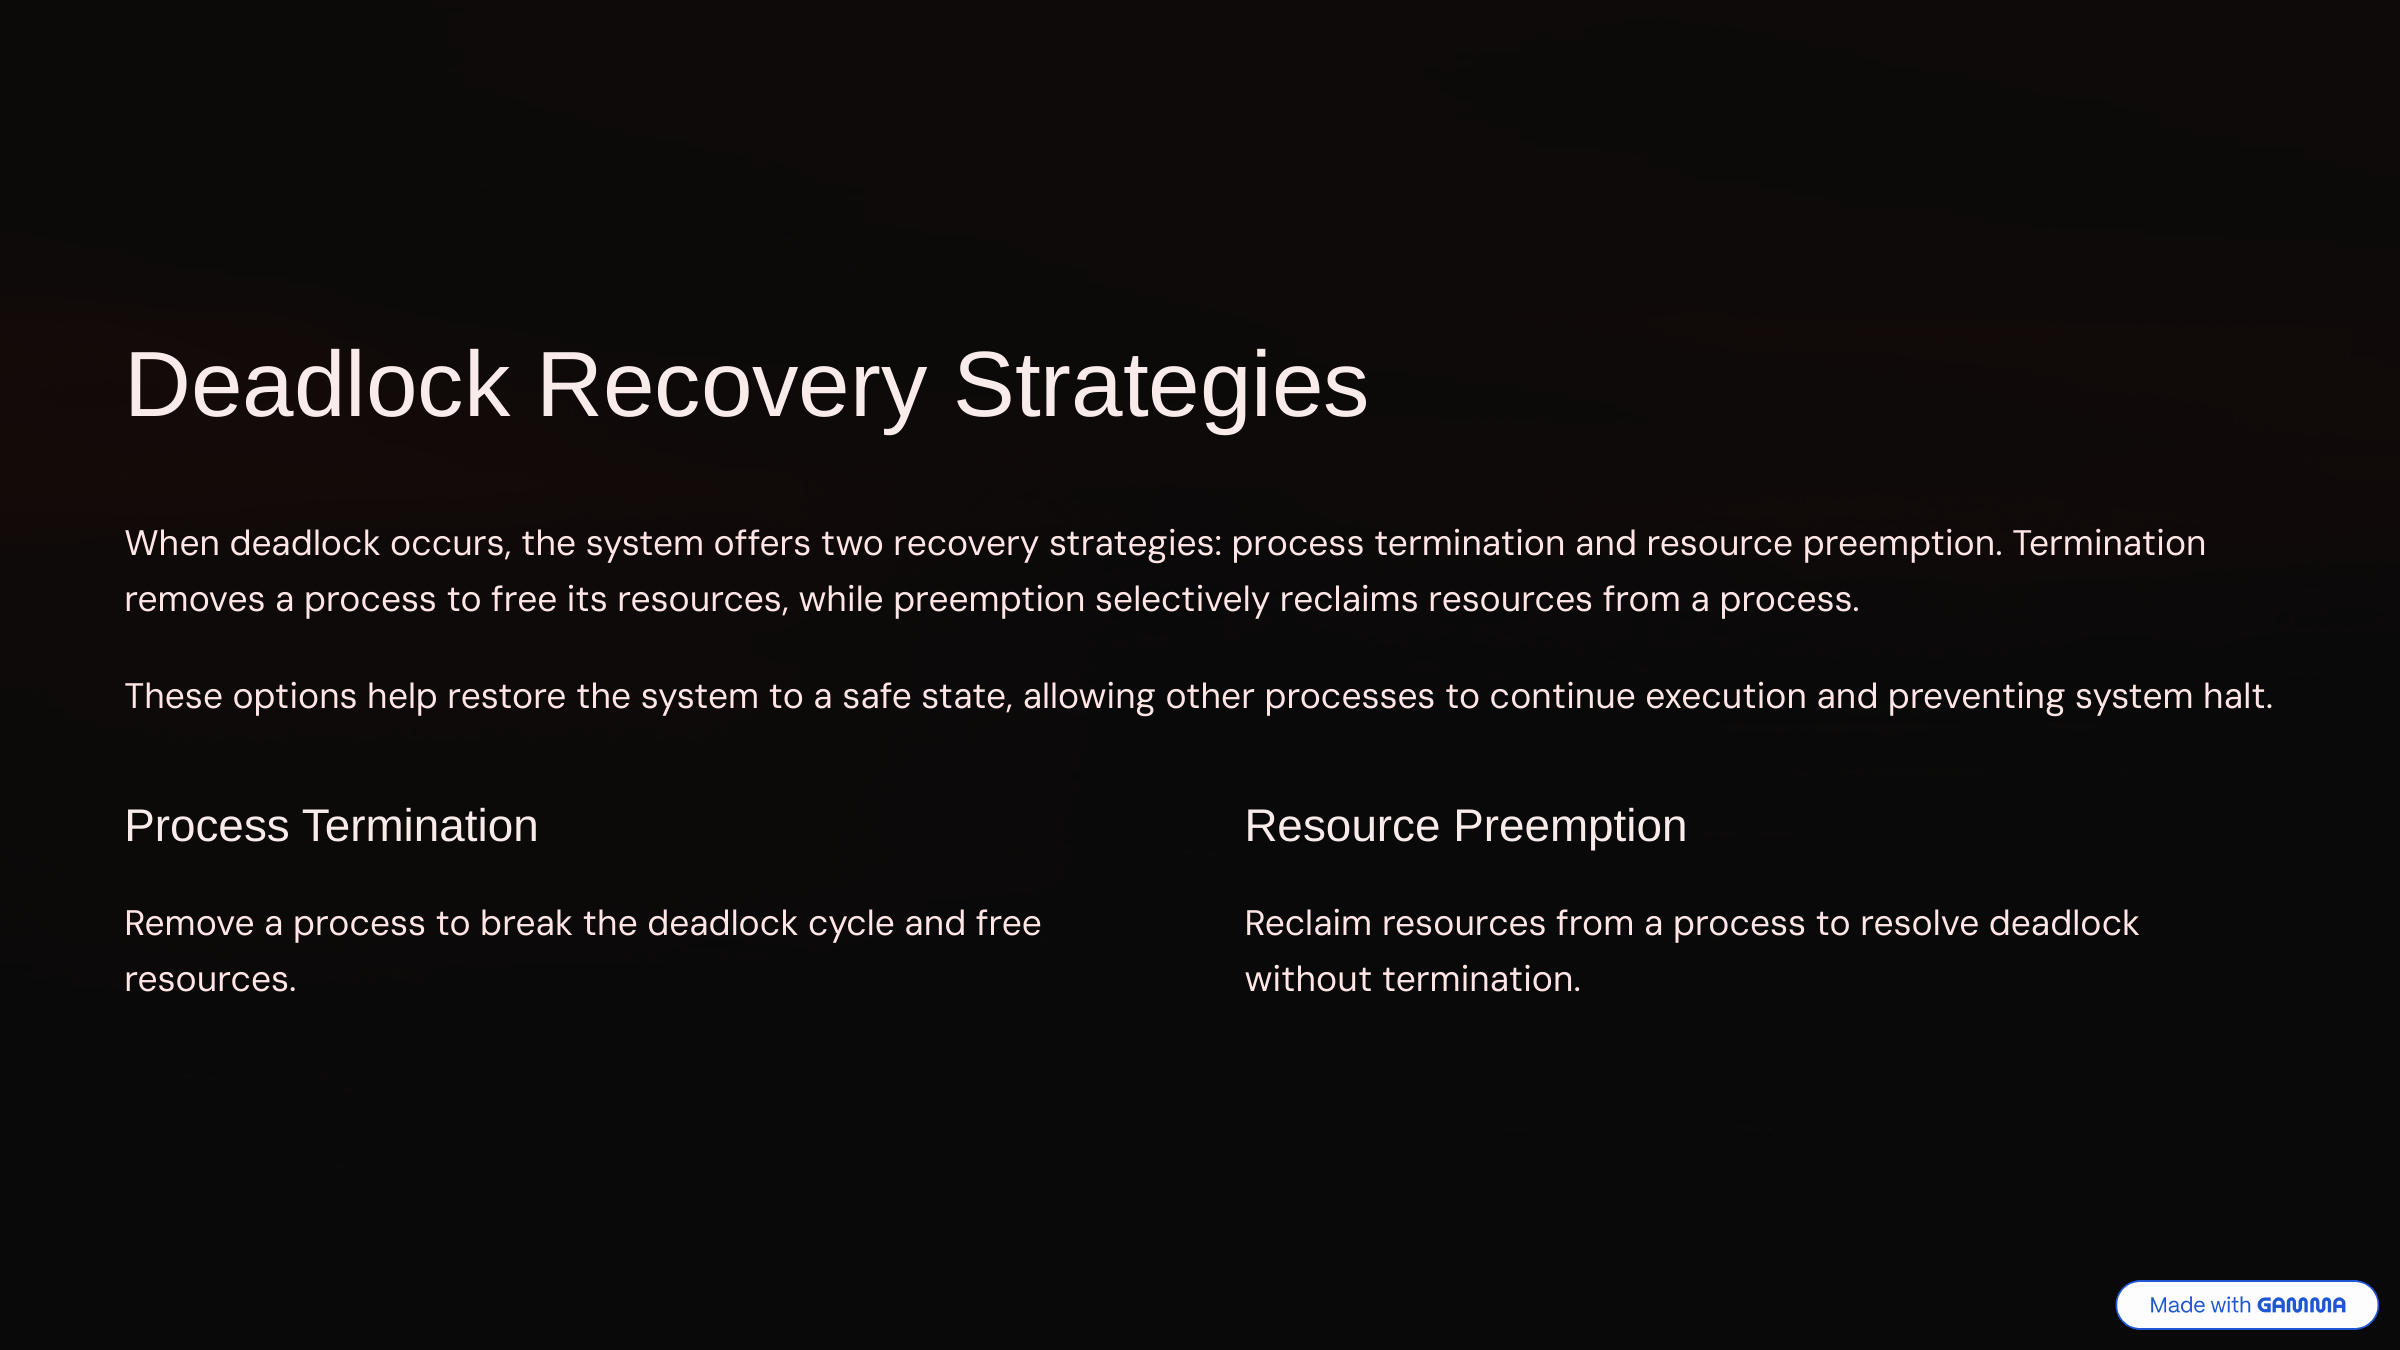

Deadlock Recovery Strategies
When deadlock occurs, the system offers two recovery strategies: process termination and resource preemption. Termination removes a process to free its resources, while preemption selectively reclaims resources from a process.
These options help restore the system to a safe state, allowing other processes to continue execution and preventing system halt.
Process Termination
Resource Preemption
Remove a process to break the deadlock cycle and free resources.
Reclaim resources from a process to resolve deadlock without termination.